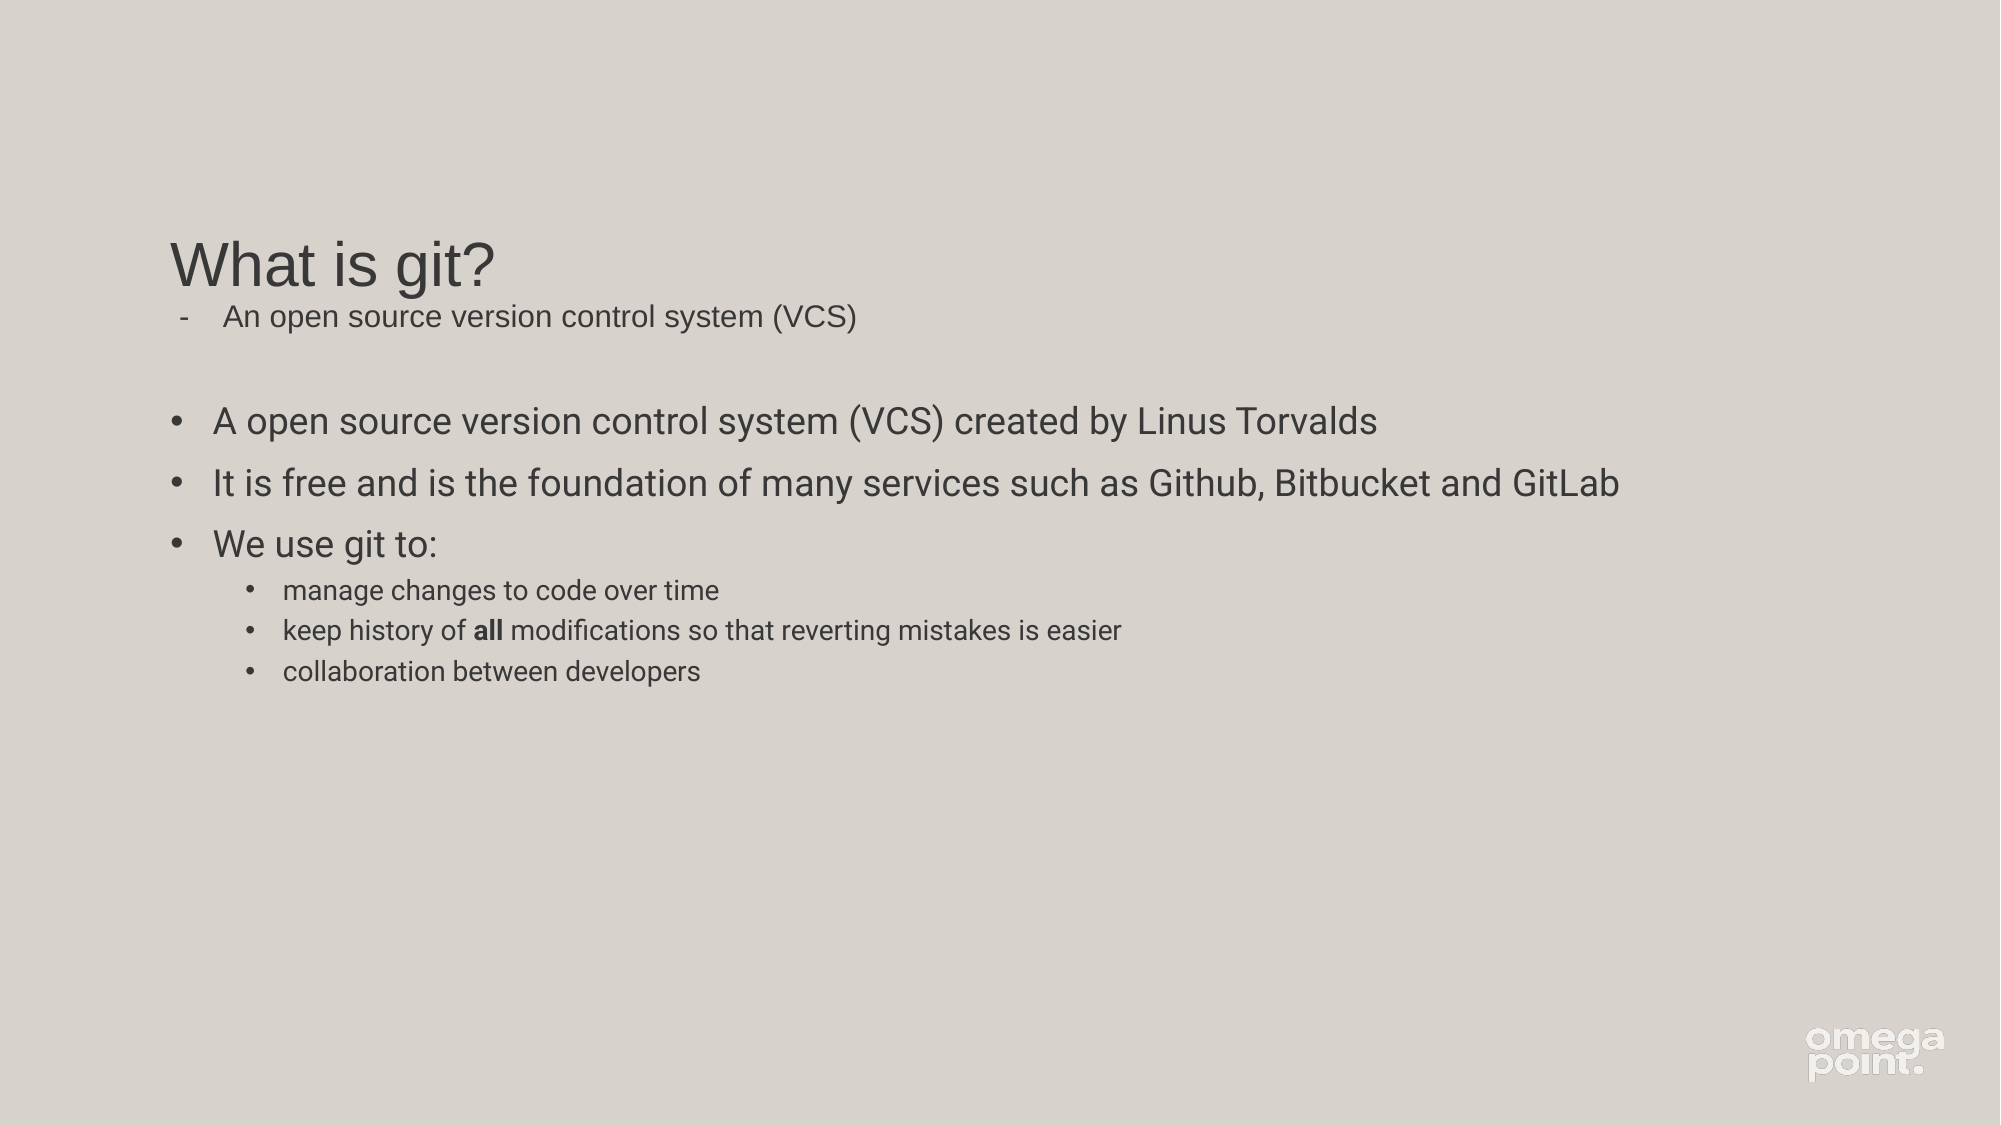

# What is git? -    An open source version control system (VCS)
A open source version control system (VCS) created by Linus Torvalds
It is free and is the foundation of many services such as Github, Bitbucket and GitLab
We use git to:
manage changes to code over time
keep history of all modifications so that reverting mistakes is easier
collaboration between developers